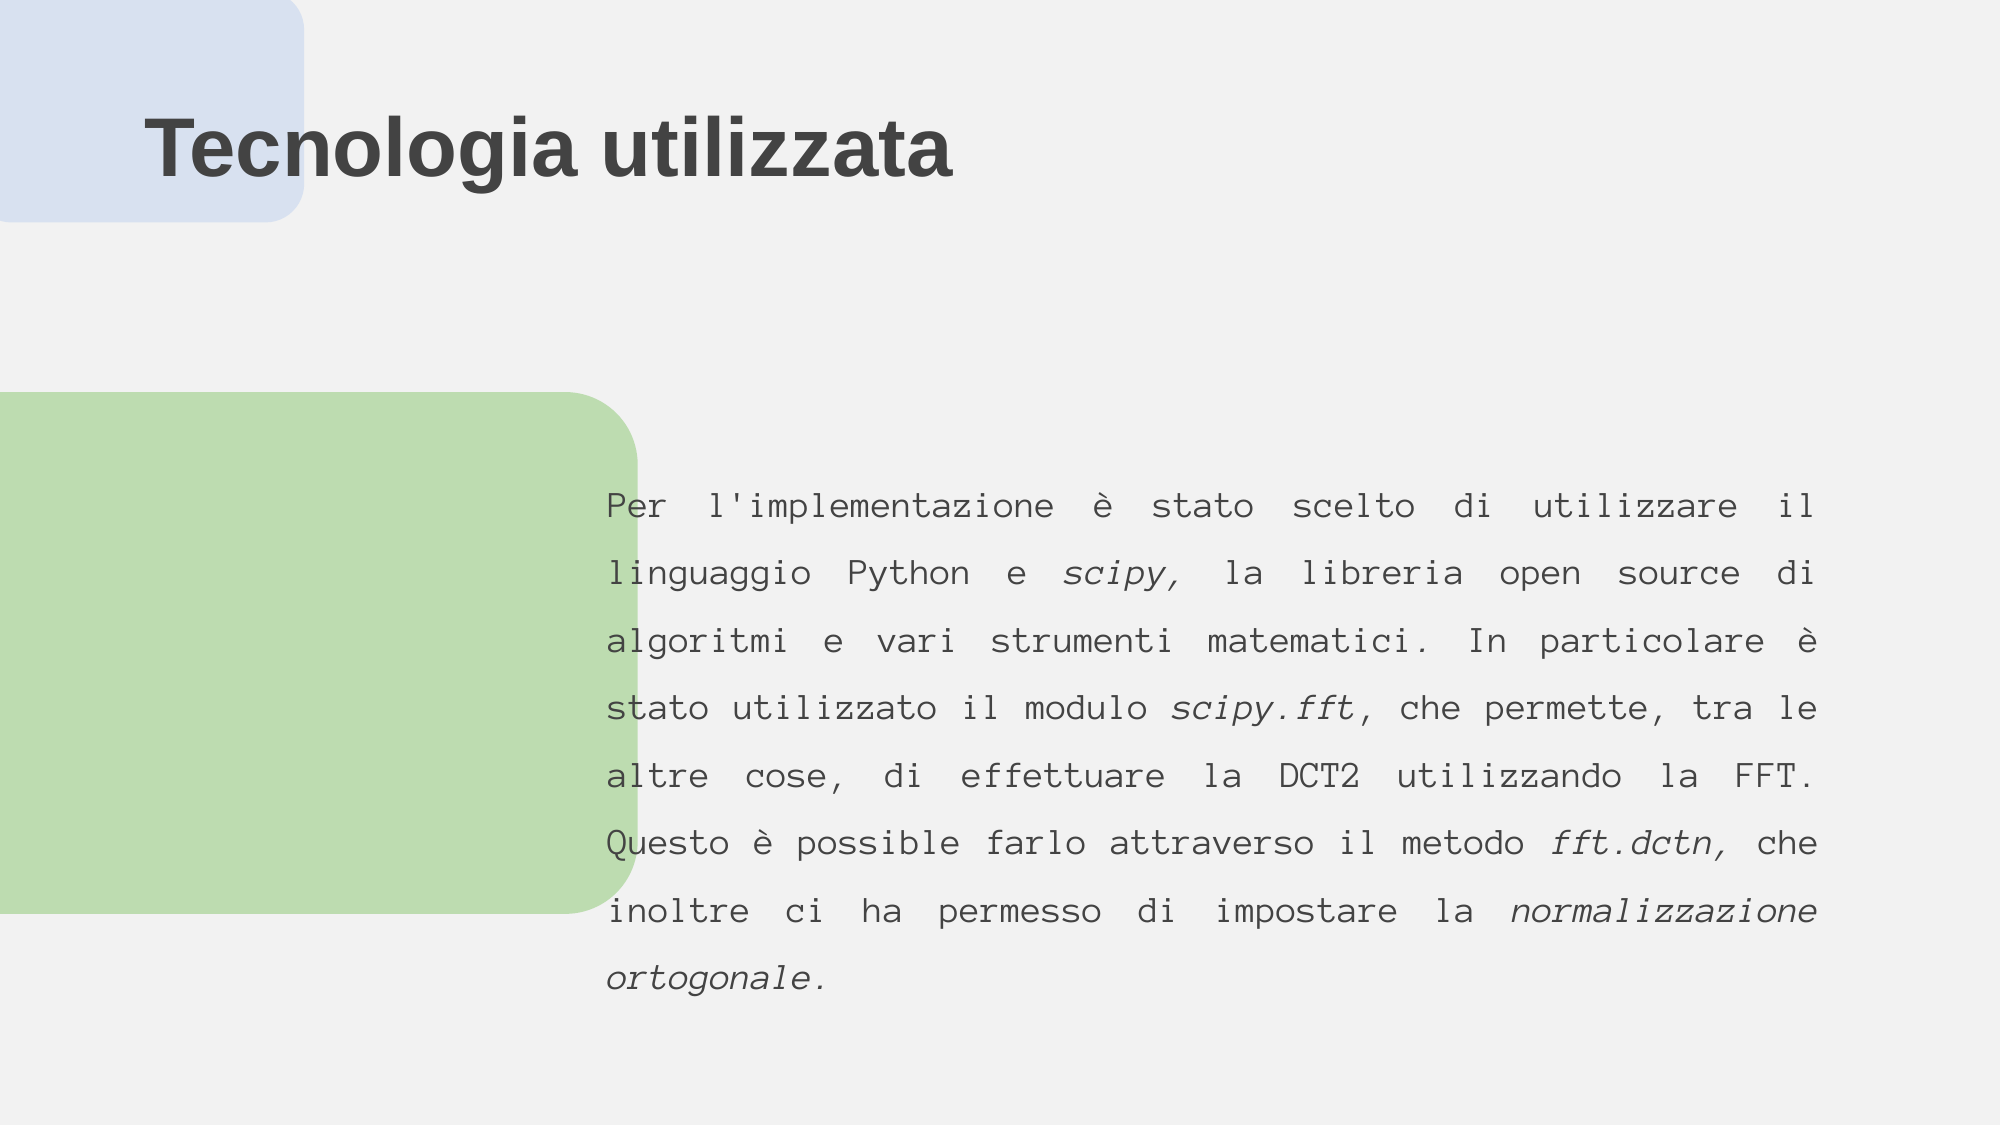

# Tecnologia utilizzata
Per l'implementazione è stato scelto di utilizzare il linguaggio Python e scipy, la libreria open source di algoritmi e vari strumenti matematici. In particolare è stato utilizzato il modulo scipy.fft, che permette, tra le altre cose, di effettuare la DCT2 utilizzando la FFT. Questo è possible farlo attraverso il metodo fft.dctn, che inoltre ci ha permesso di impostare la normalizzazione ortogonale.